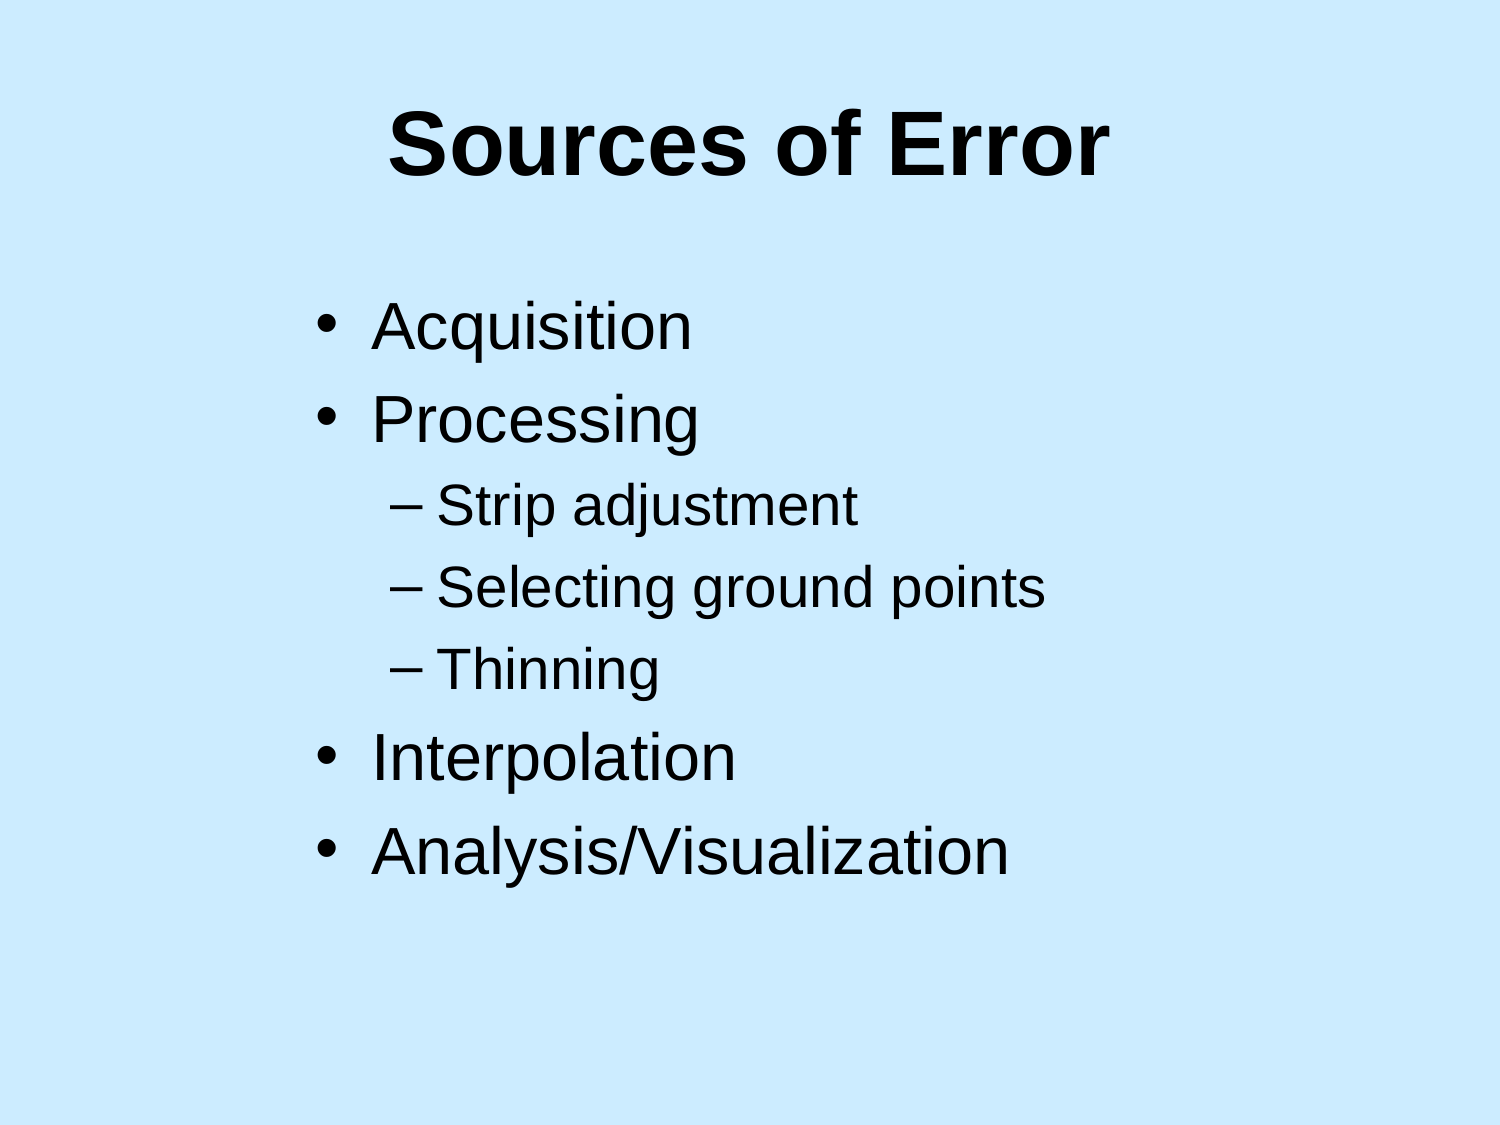

# Sources of Error
Acquisition
Processing
Strip adjustment
Selecting ground points
Thinning
Interpolation
Analysis/Visualization